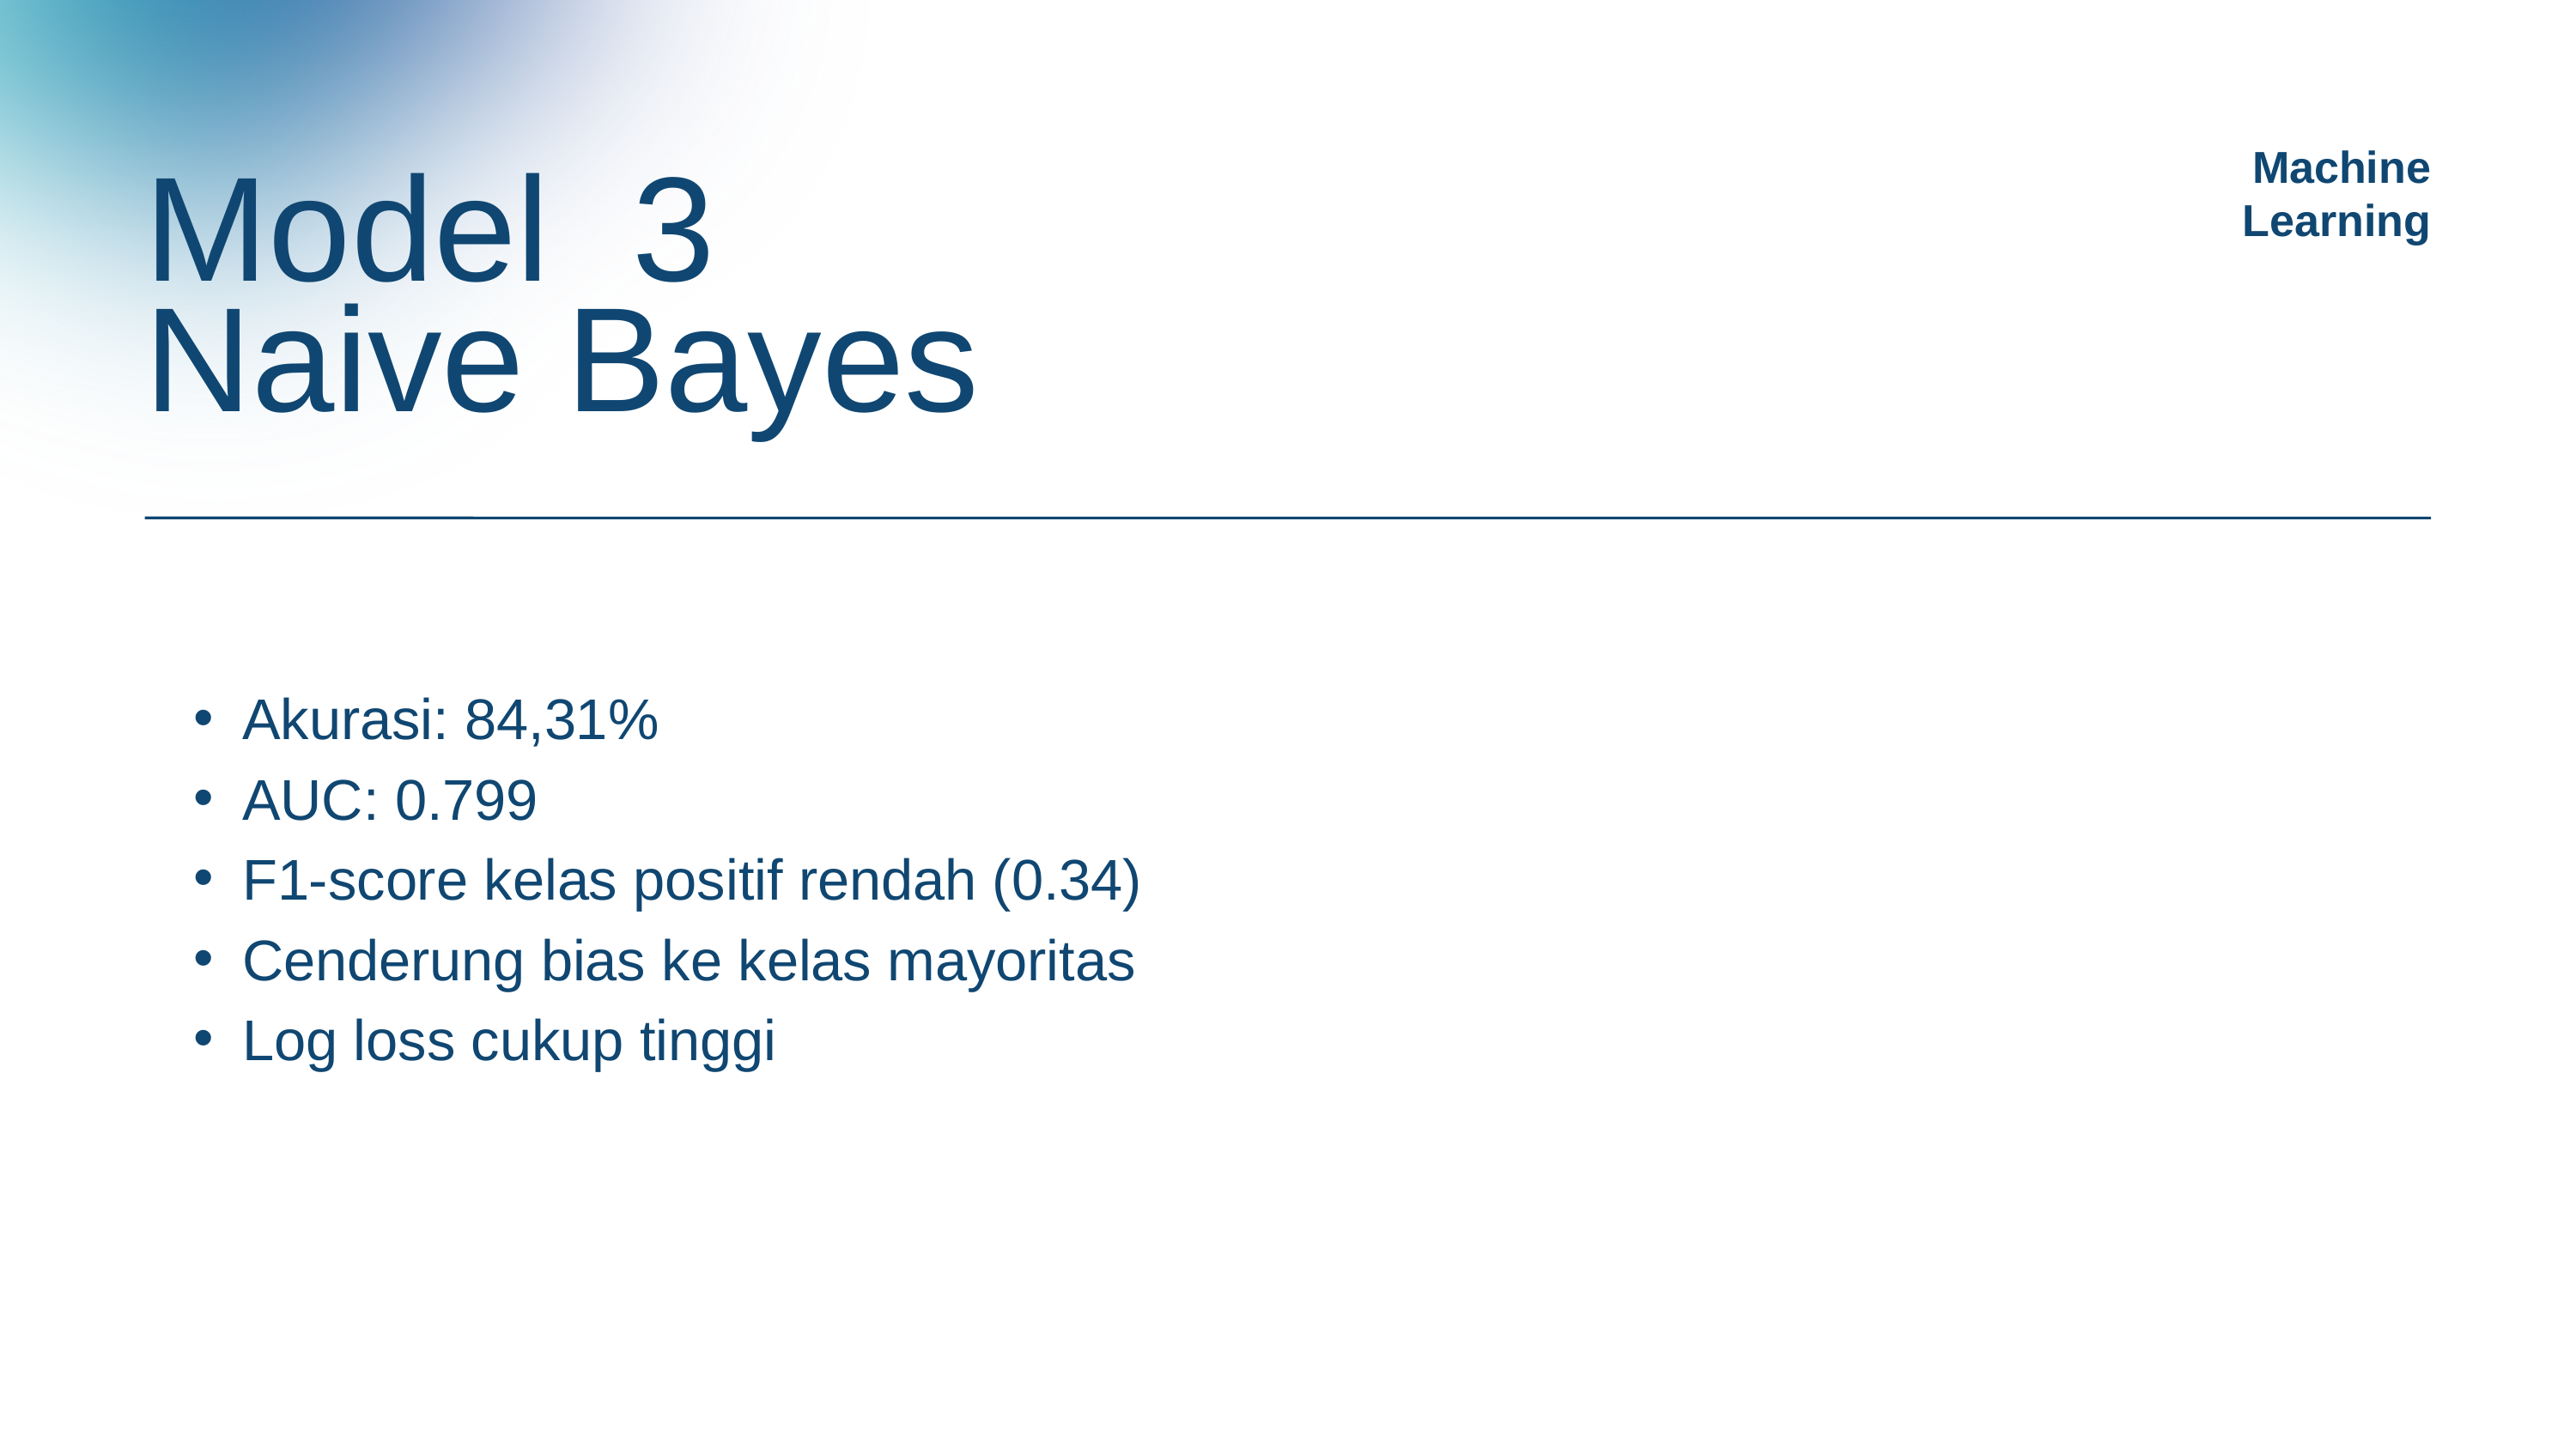

Machine Learning
Model  3
Naive Bayes

Akurasi: 84,31%
AUC: 0.799
F1-score kelas positif rendah (0.34)
Cenderung bias ke kelas mayoritas
Log loss cukup tinggi